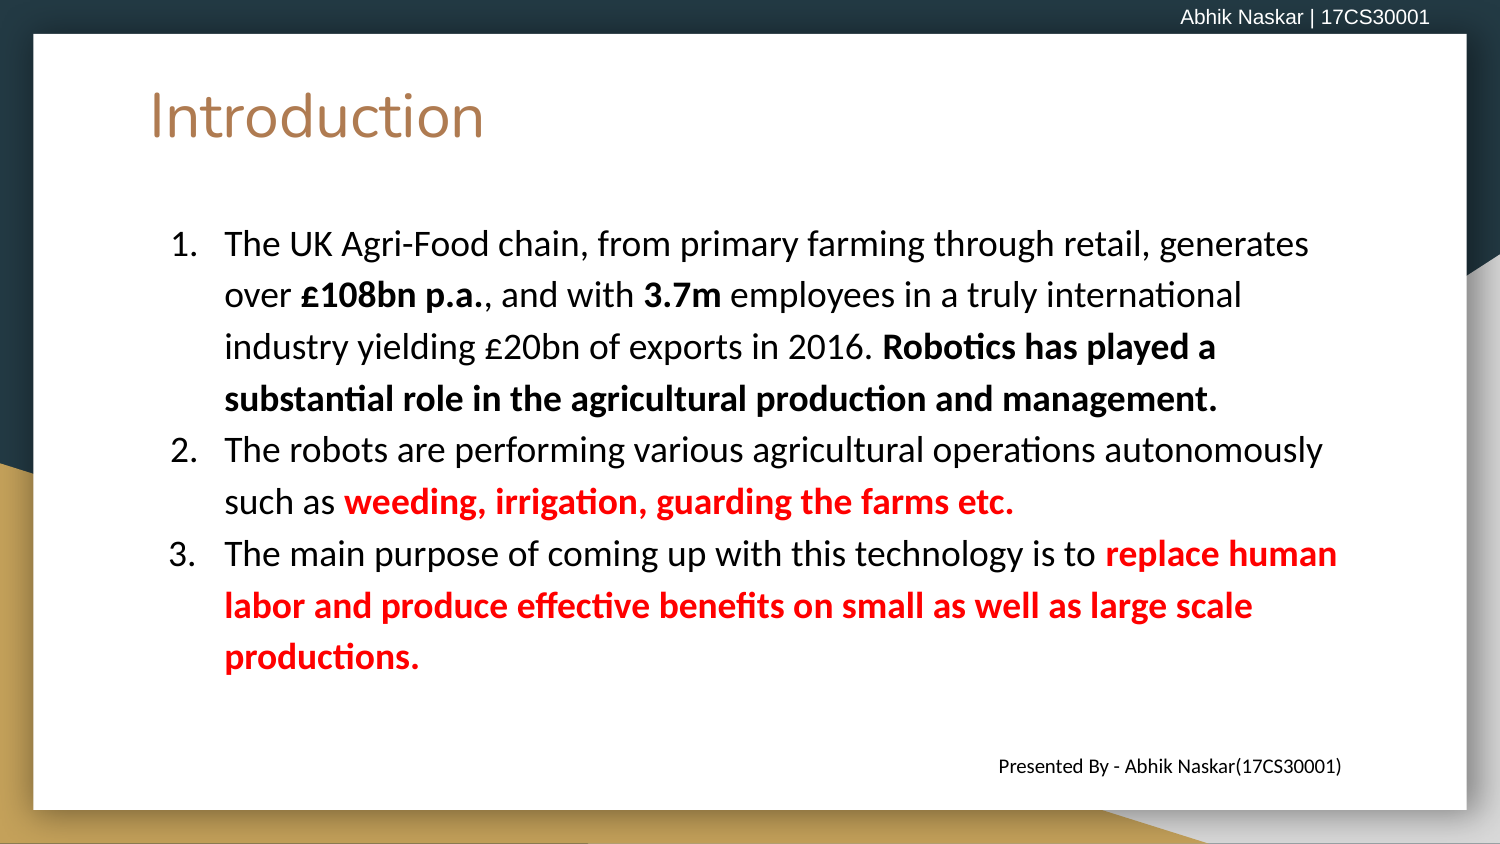

Abhik Naskar | 17CS30001
# Introduction
The UK Agri-Food chain, from primary farming through retail, generates over £108bn p.a., and with 3.7m employees in a truly international industry yielding £20bn of exports in 2016. Robotics has played a substantial role in the agricultural production and management.
The robots are performing various agricultural operations autonomously such as weeding, irrigation, guarding the farms etc.
The main purpose of coming up with this technology is to replace human labor and produce effective benefits on small as well as large scale productions.

Presented By - Abhik Naskar(17CS30001)